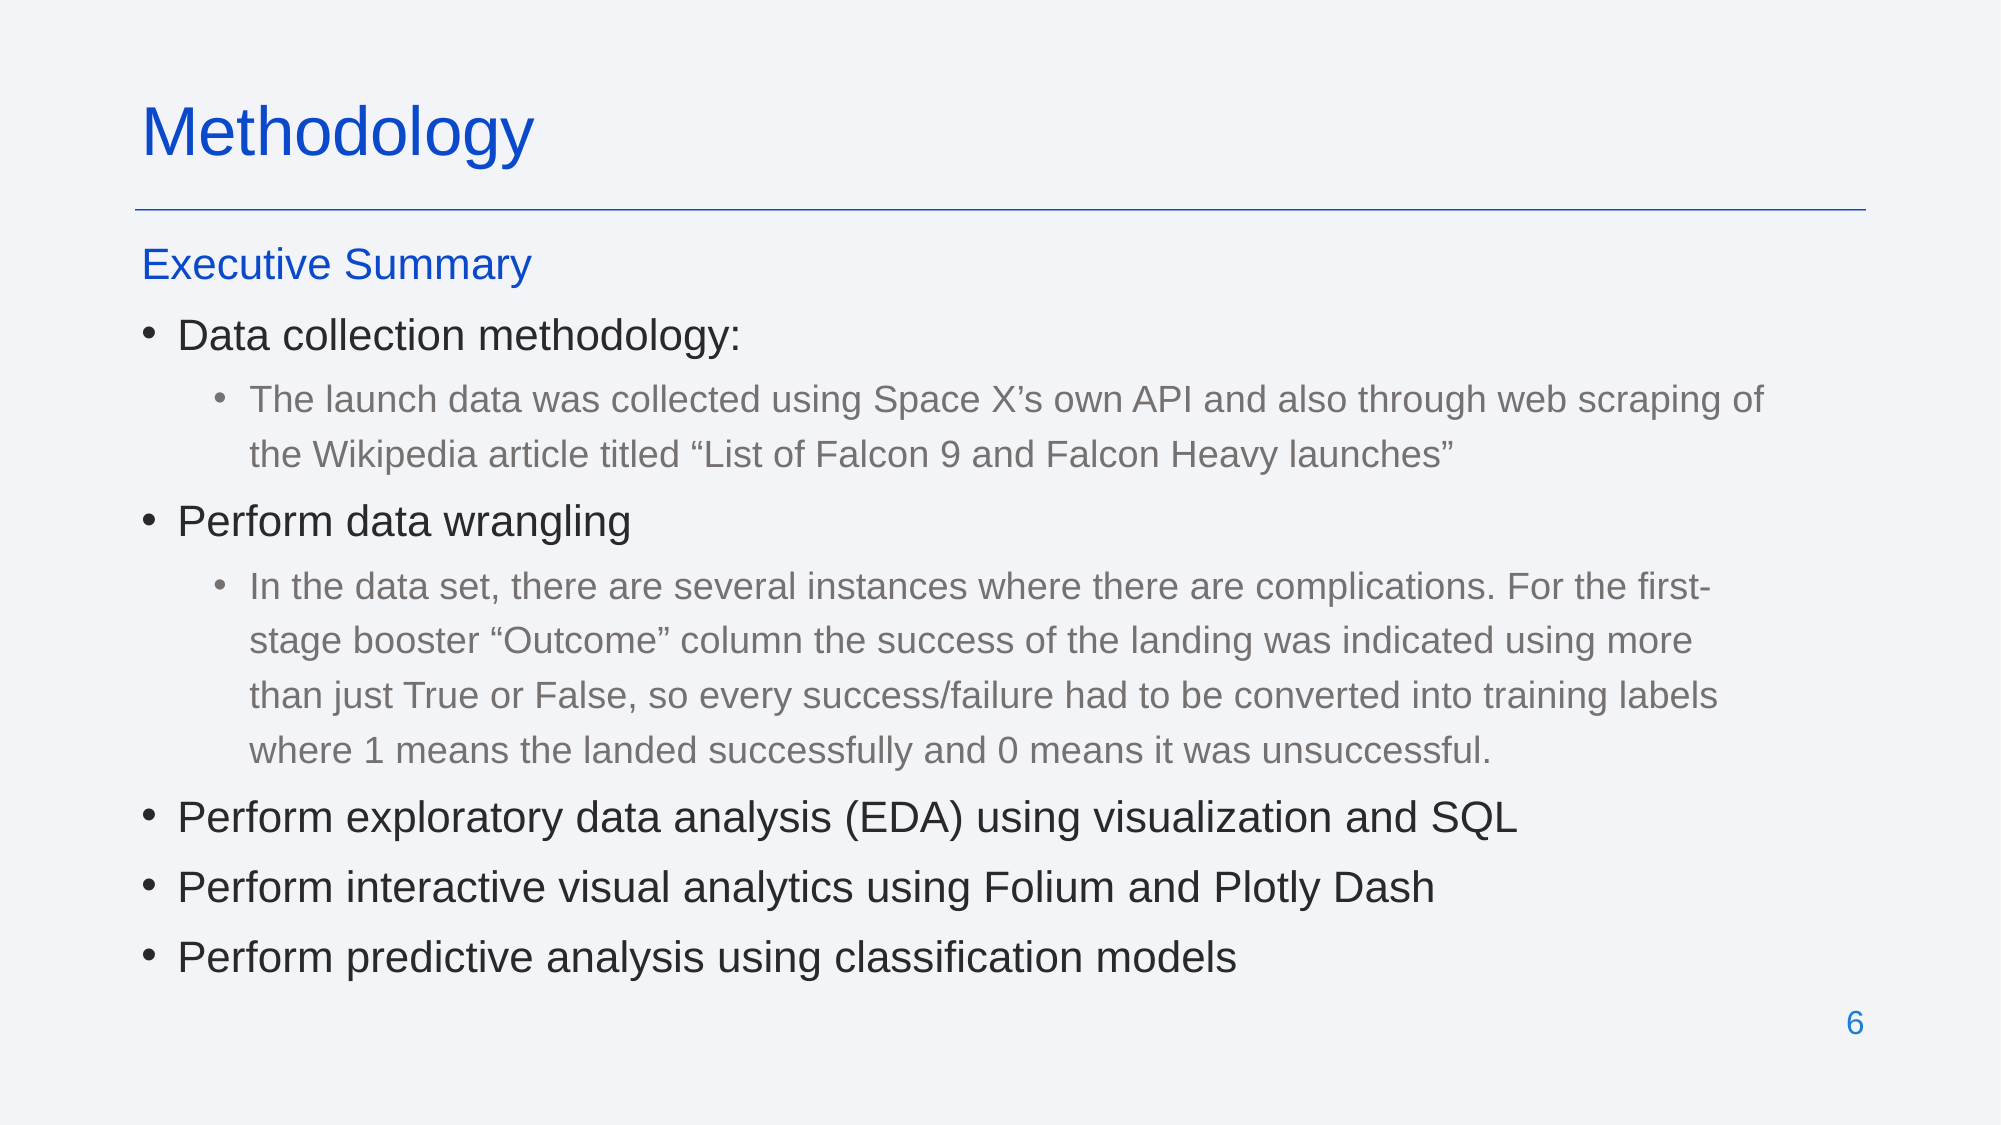

Methodology
Executive Summary
Data collection methodology:
The launch data was collected using Space X’s own API and also through web scraping of the Wikipedia article titled “List of Falcon 9 and Falcon Heavy launches”
Perform data wrangling
In the data set, there are several instances where there are complications. For the first-stage booster “Outcome” column the success of the landing was indicated using more than just True or False, so every success/failure had to be converted into training labels where 1 means the landed successfully and 0 means it was unsuccessful.
Perform exploratory data analysis (EDA) using visualization and SQL
Perform interactive visual analytics using Folium and Plotly Dash
Perform predictive analysis using classification models

6